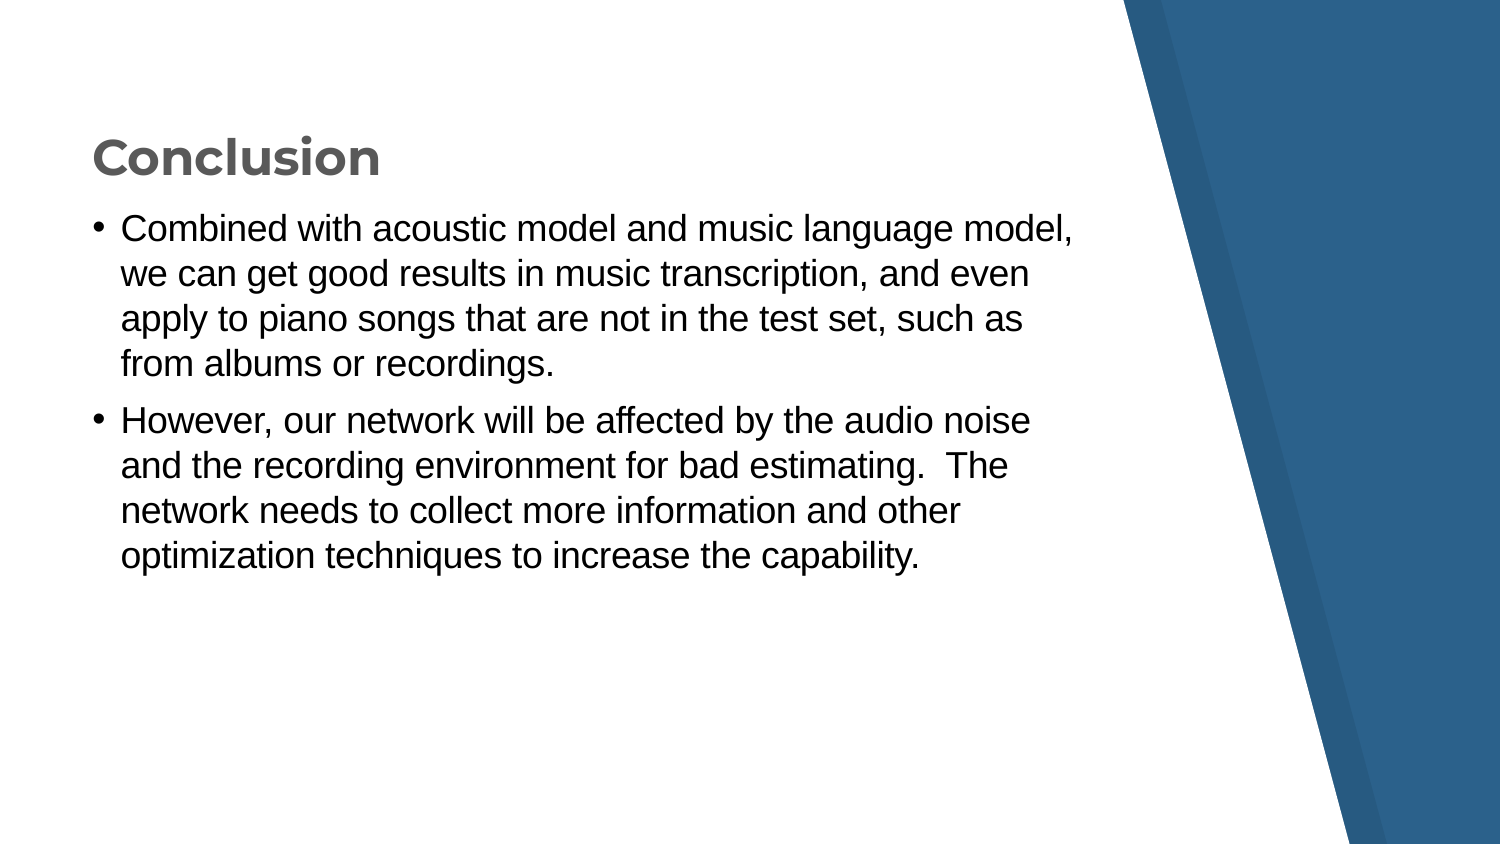

Conclusion
Combined with acoustic model and music language model, we can get good results in music transcription, and even apply to piano songs that are not in the test set, such as from albums or recordings.
However, our network will be affected by the audio noise and the recording environment for bad estimating.  The network needs to collect more information and other optimization techniques to increase the capability.